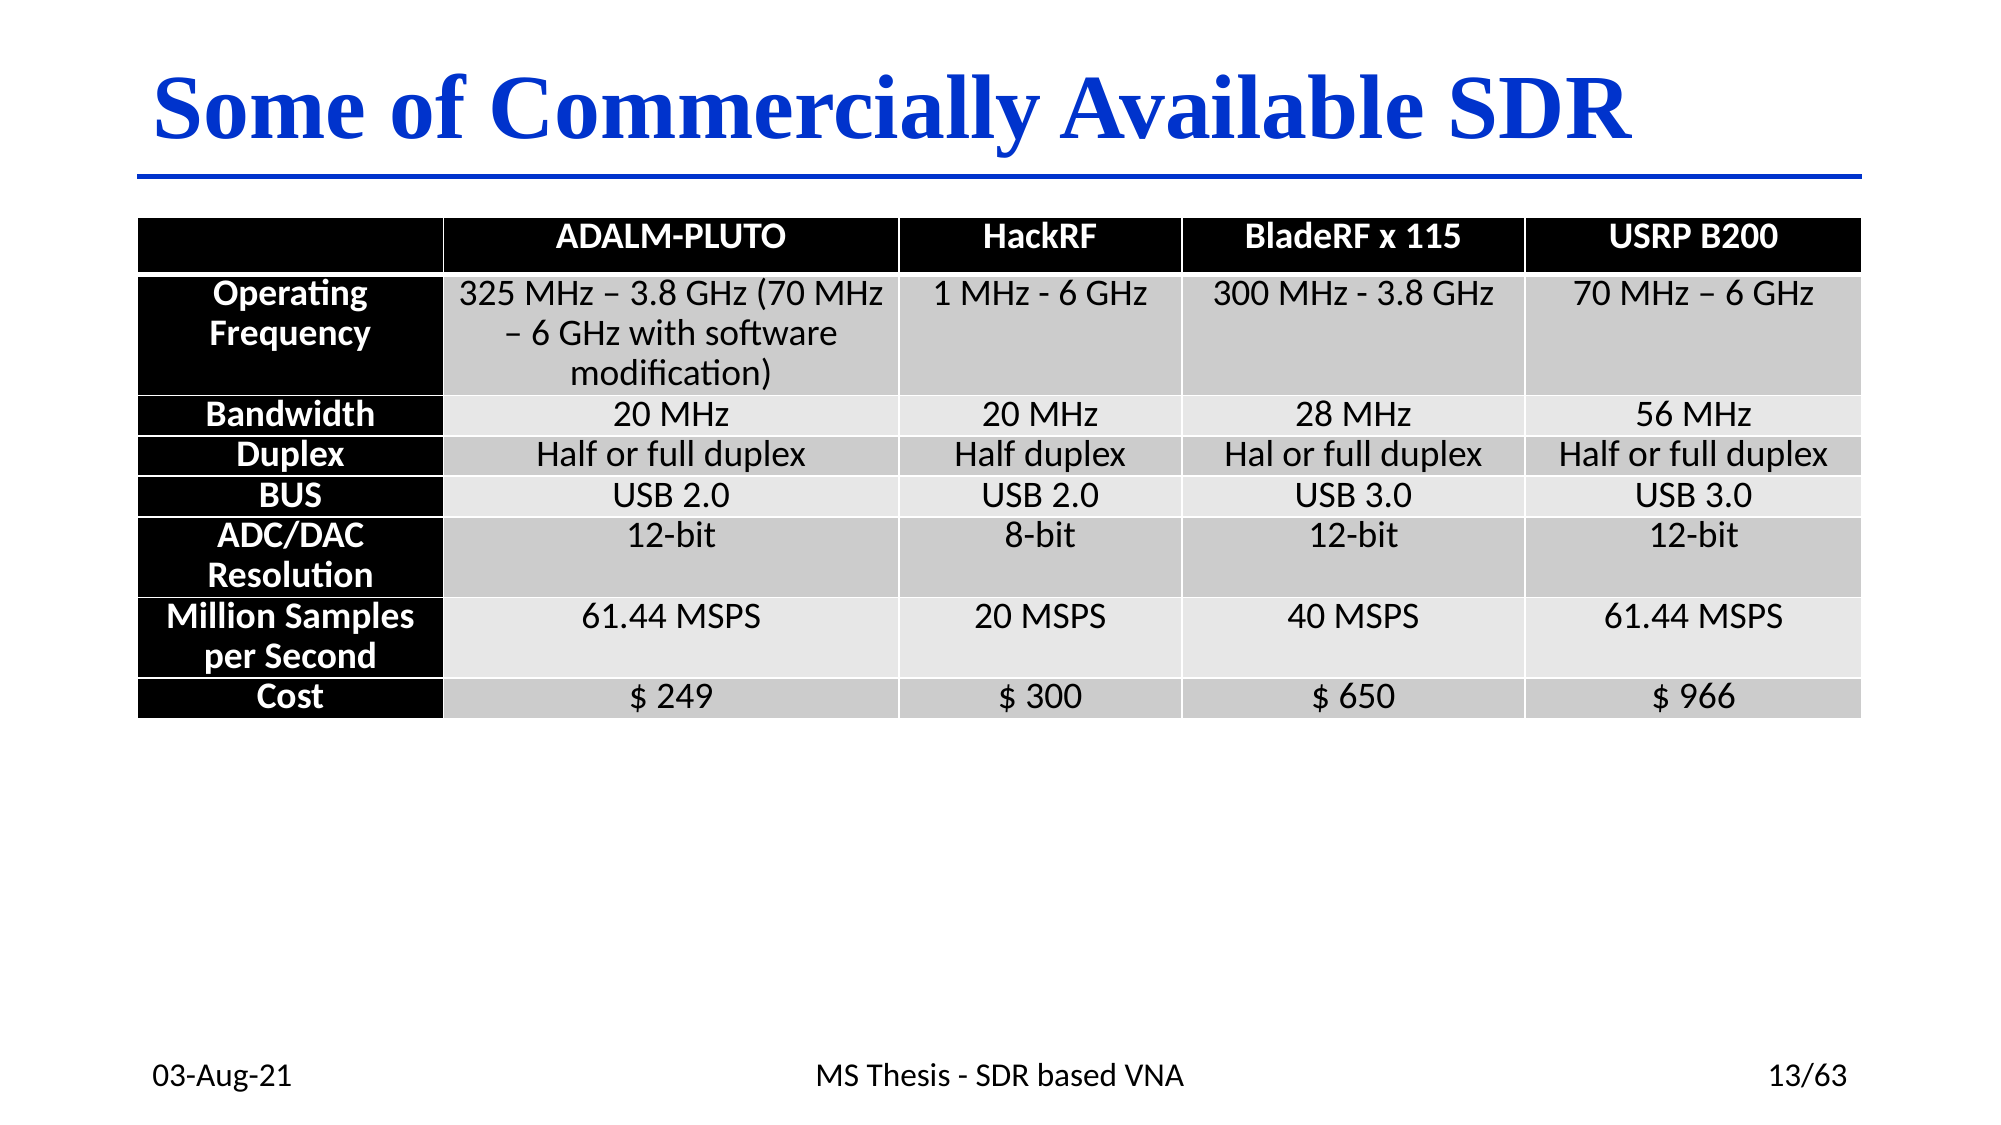

# Some of Commercially Available SDR
|  | ADALM-PLUTO | HackRF | BladeRF x 115 | USRP B200 |
| --- | --- | --- | --- | --- |
| Operating Frequency | 325 MHz – 3.8 GHz (70 MHz – 6 GHz with software modification) | 1 MHz - 6 GHz | 300 MHz - 3.8 GHz | 70 MHz – 6 GHz |
| Bandwidth | 20 MHz | 20 MHz | 28 MHz | 56 MHz |
| Duplex | Half or full duplex | Half duplex | Hal or full duplex | Half or full duplex |
| BUS | USB 2.0 | USB 2.0 | USB 3.0 | USB 3.0 |
| ADC/DAC Resolution | 12-bit | 8-bit | 12-bit | 12-bit |
| Million Samples per Second | 61.44 MSPS | 20 MSPS | 40 MSPS | 61.44 MSPS |
| Cost | $ 249 | $ 300 | $ 650 | $ 966 |
03-Aug-21
MS Thesis - SDR based VNA
13/63